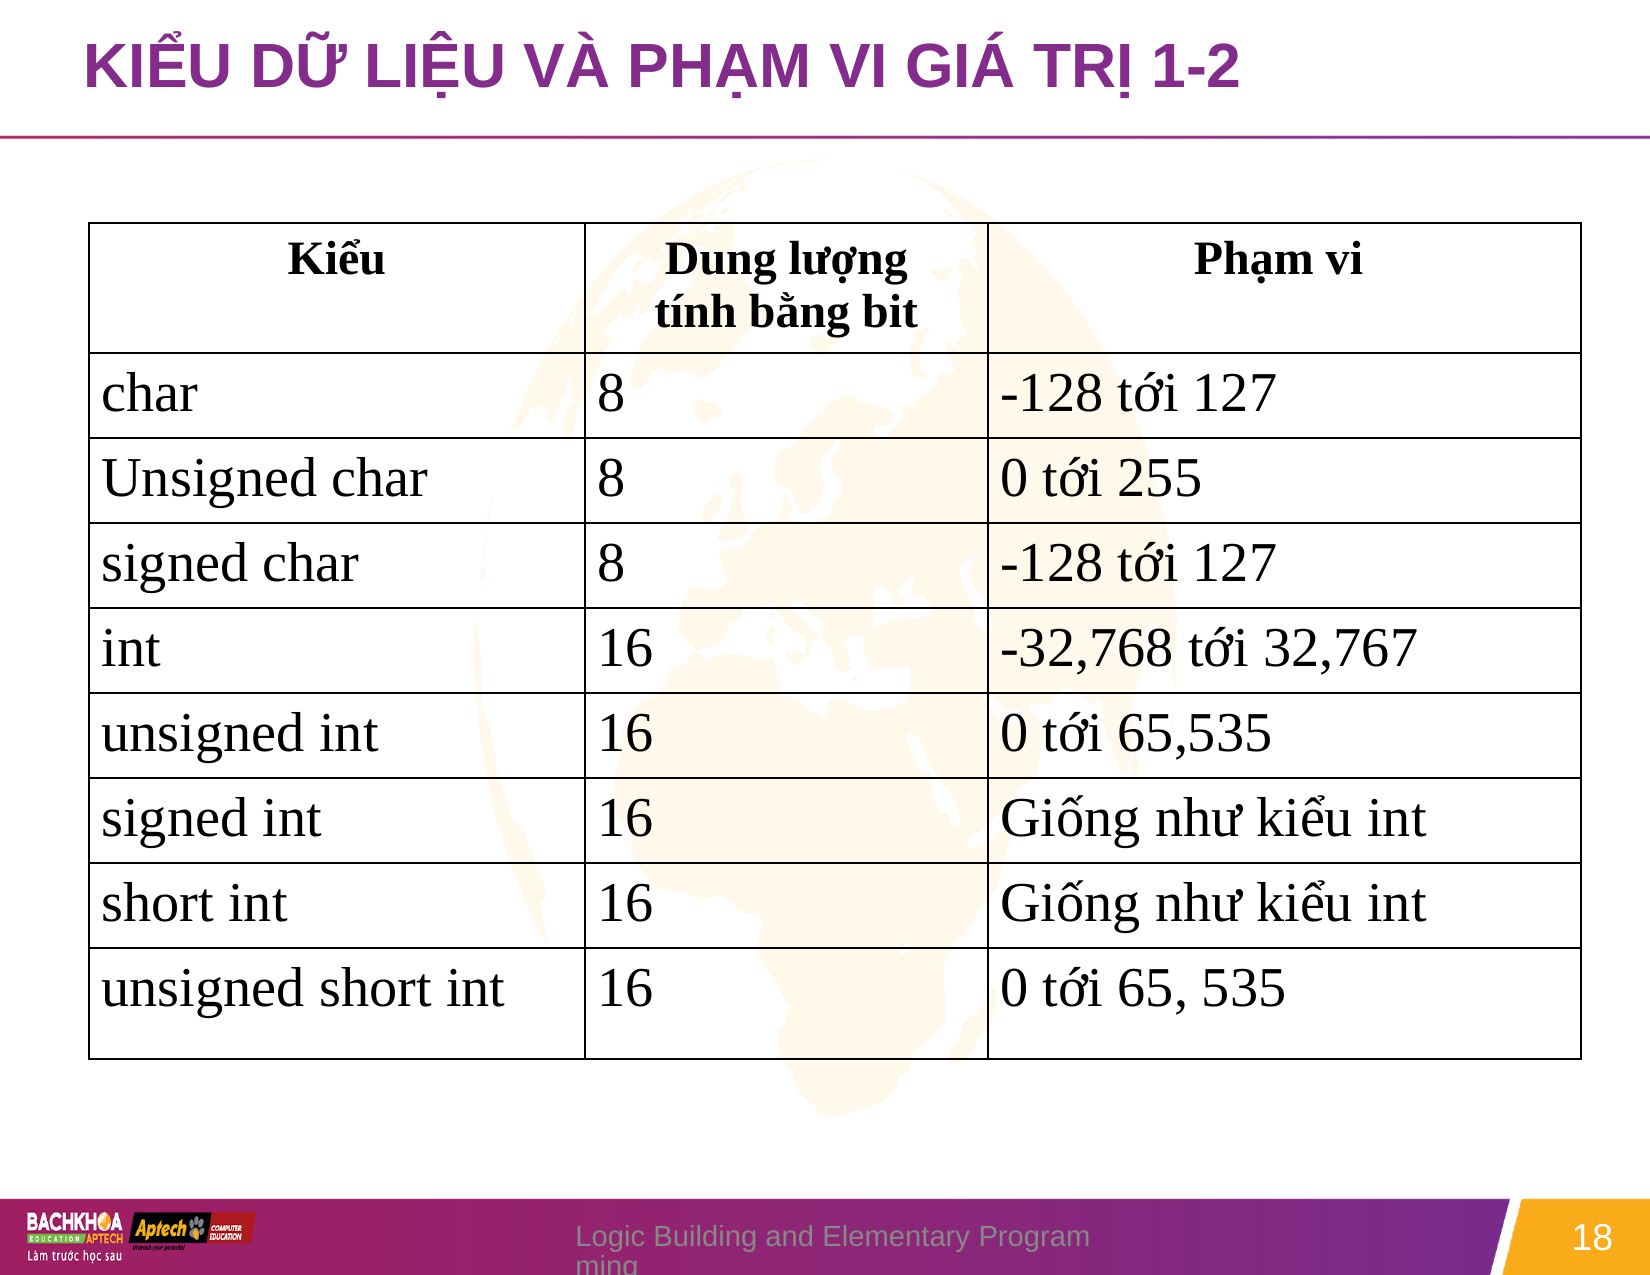

# KIỂU DỮ LIỆU VÀ PHẠM VI GIÁ TRỊ 1-2
| Kiểu | Dung lượng tính bằng bit | Phạm vi |
| --- | --- | --- |
| char | 8 | -128 tới 127 |
| Unsigned char | 8 | 0 tới 255 |
| signed char | 8 | -128 tới 127 |
| int | 16 | -32,768 tới 32,767 |
| unsigned int | 16 | 0 tới 65,535 |
| signed int | 16 | Giống như kiểu int |
| short int | 16 | Giống như kiểu int |
| unsigned short int | 16 | 0 tới 65, 535 |
Logic Building and Elementary Programming
18